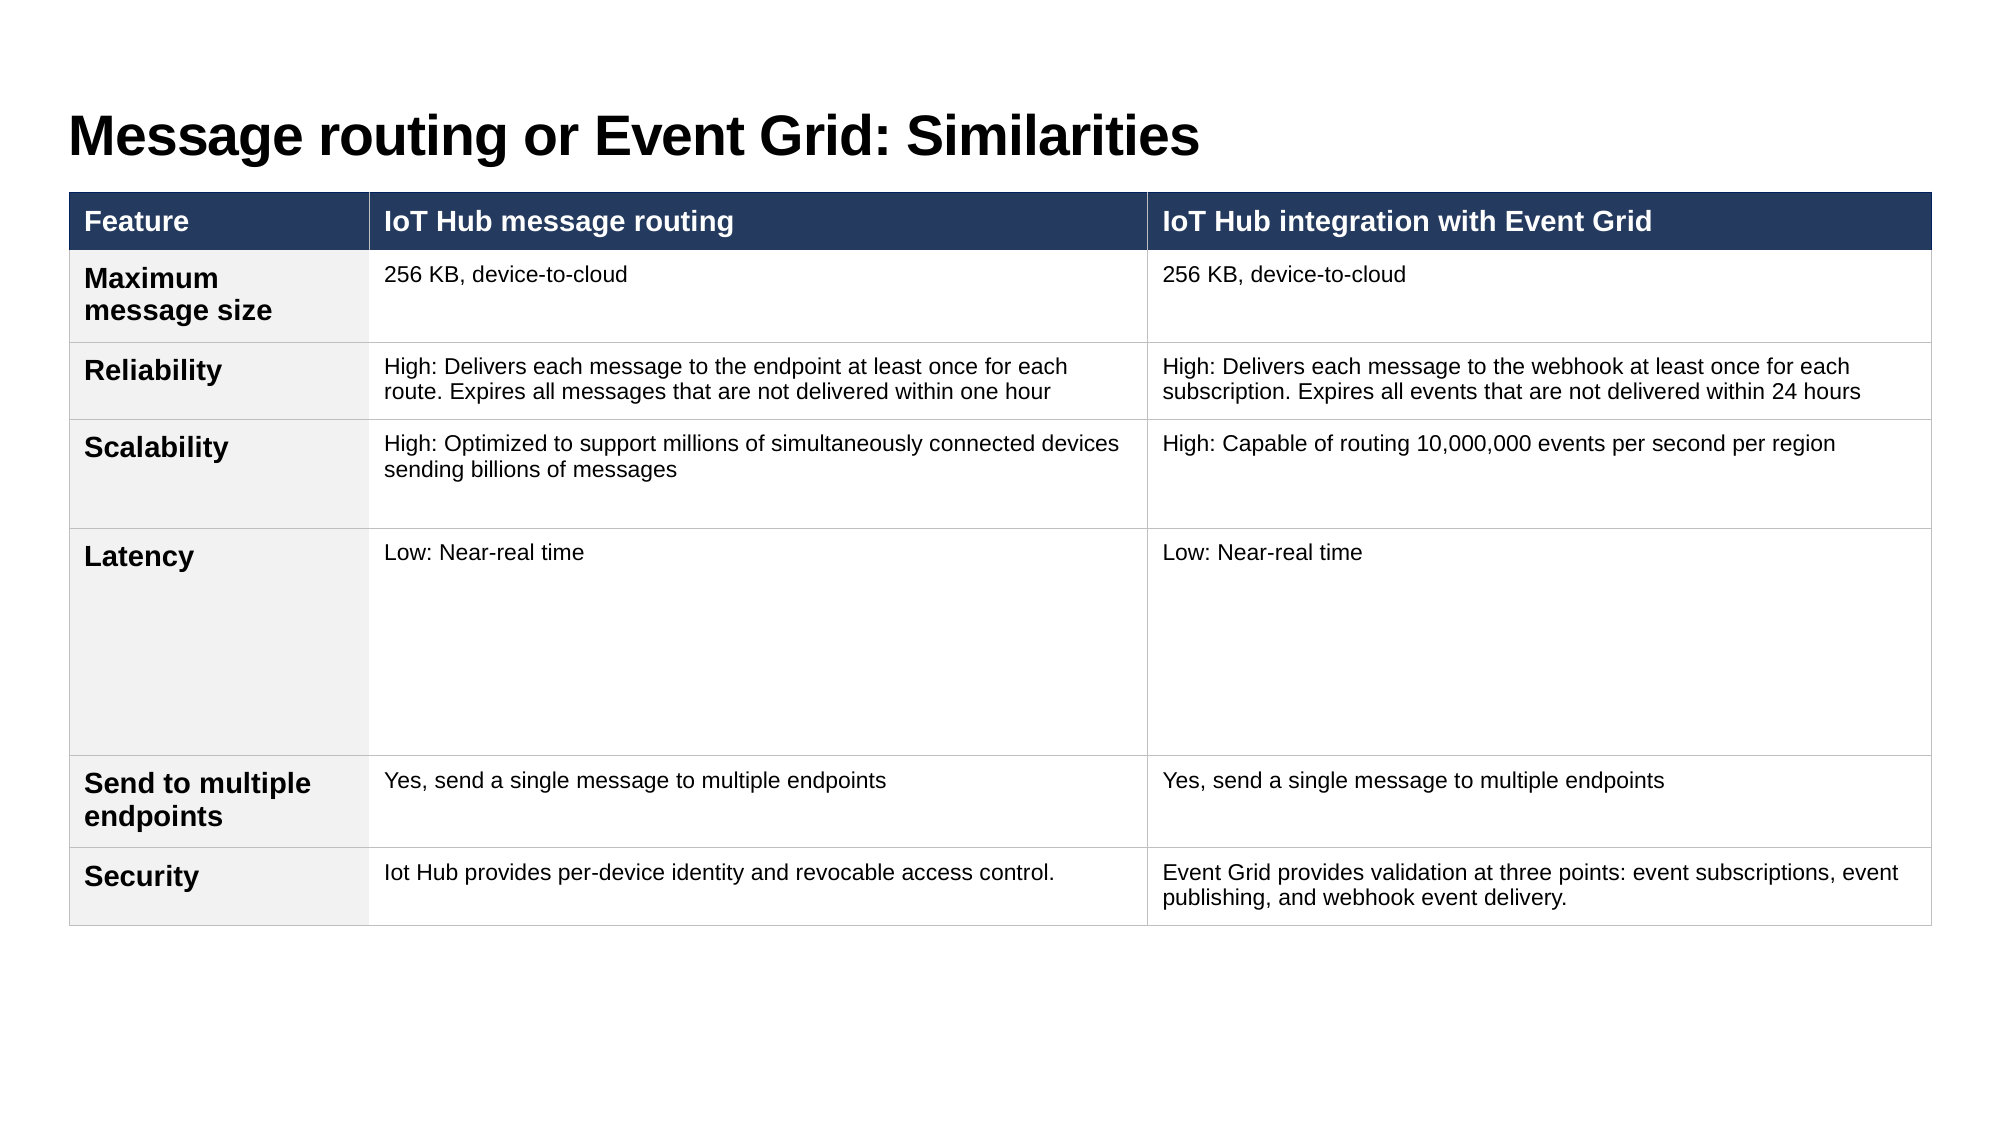

# Message routing or Event Grid: Similarities
| Feature | IoT Hub message routing | IoT Hub integration with Event Grid |
| --- | --- | --- |
| Maximum message size | 256 KB, device-to-cloud | 256 KB, device-to-cloud |
| Reliability | High: Delivers each message to the endpoint at least once for each route. Expires all messages that are not delivered within one hour | High: Delivers each message to the webhook at least once for each subscription. Expires all events that are not delivered within 24 hours |
| Scalability | High: Optimized to support millions of simultaneously connected devices sending billions of messages | High: Capable of routing 10,000,000 events per second per region |
| Latency | Low: Near-real time | Low: Near-real time |
| Send to multiple endpoints | Yes, send a single message to multiple endpoints | Yes, send a single message to multiple endpoints |
| Security | Iot Hub provides per-device identity and revocable access control. | Event Grid provides validation at three points: event subscriptions, event publishing, and webhook event delivery. |